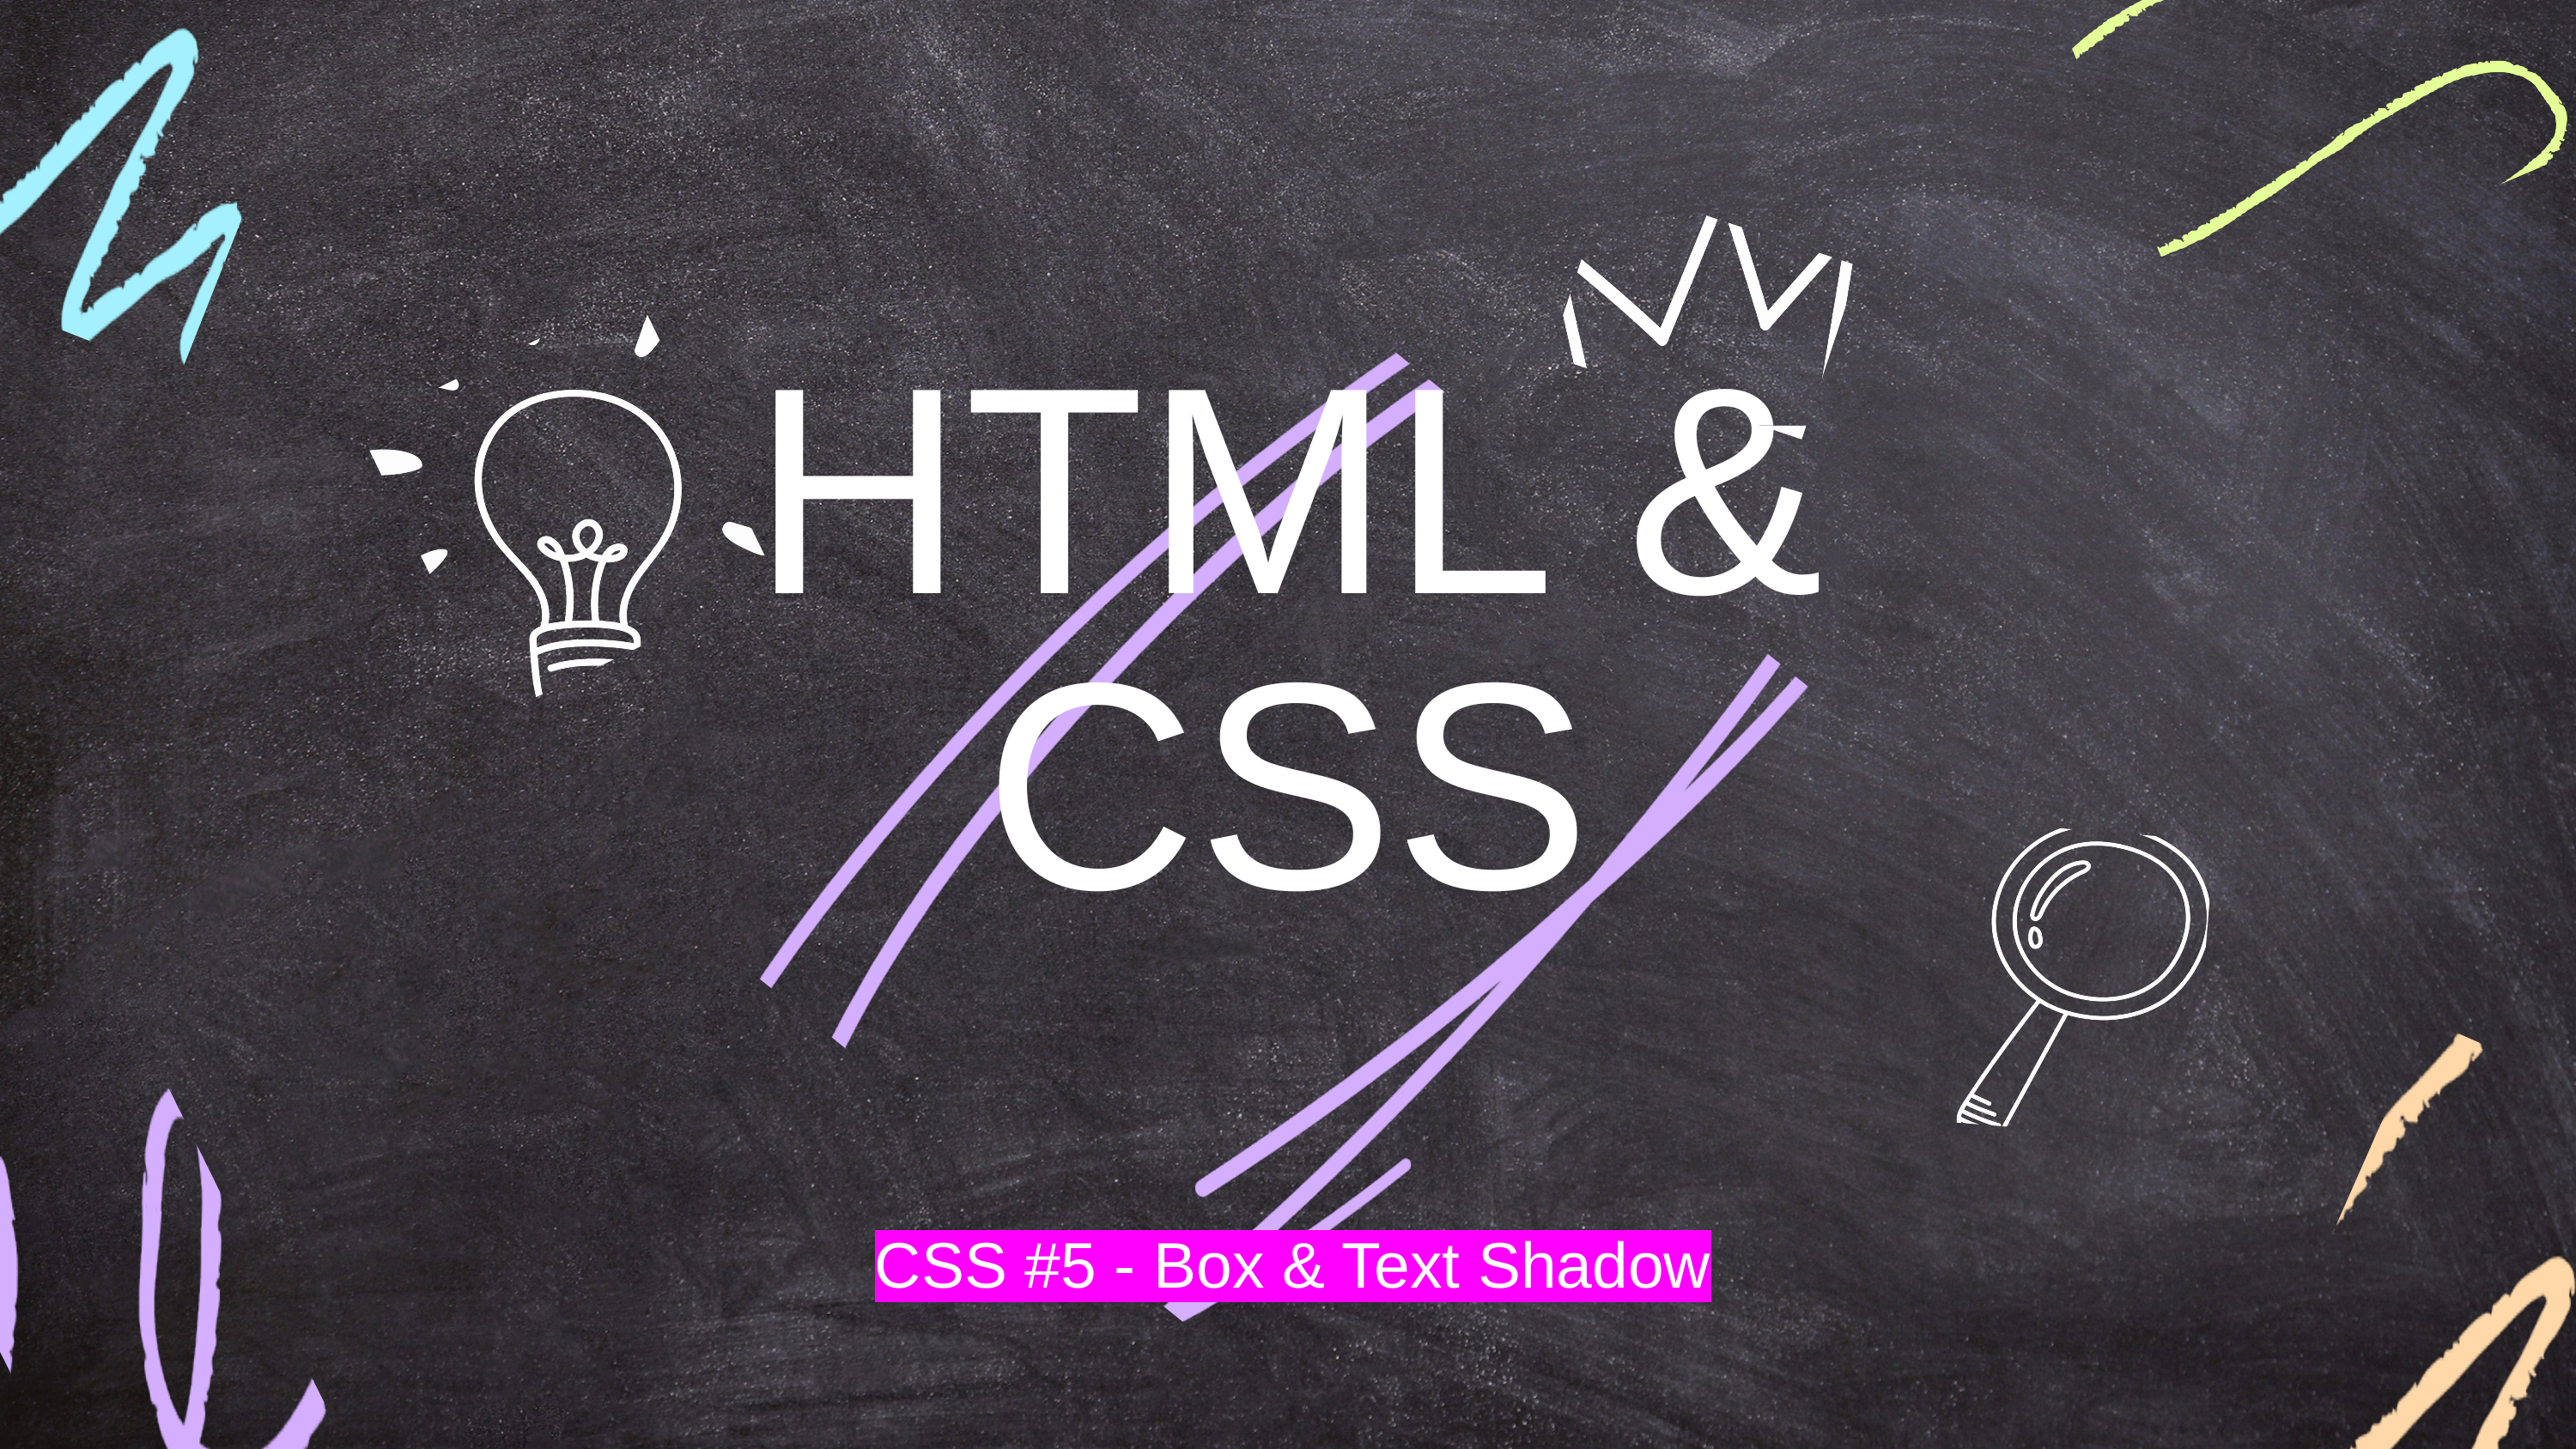

HTML & CSS

CSS #5 - Box & Text Shadow